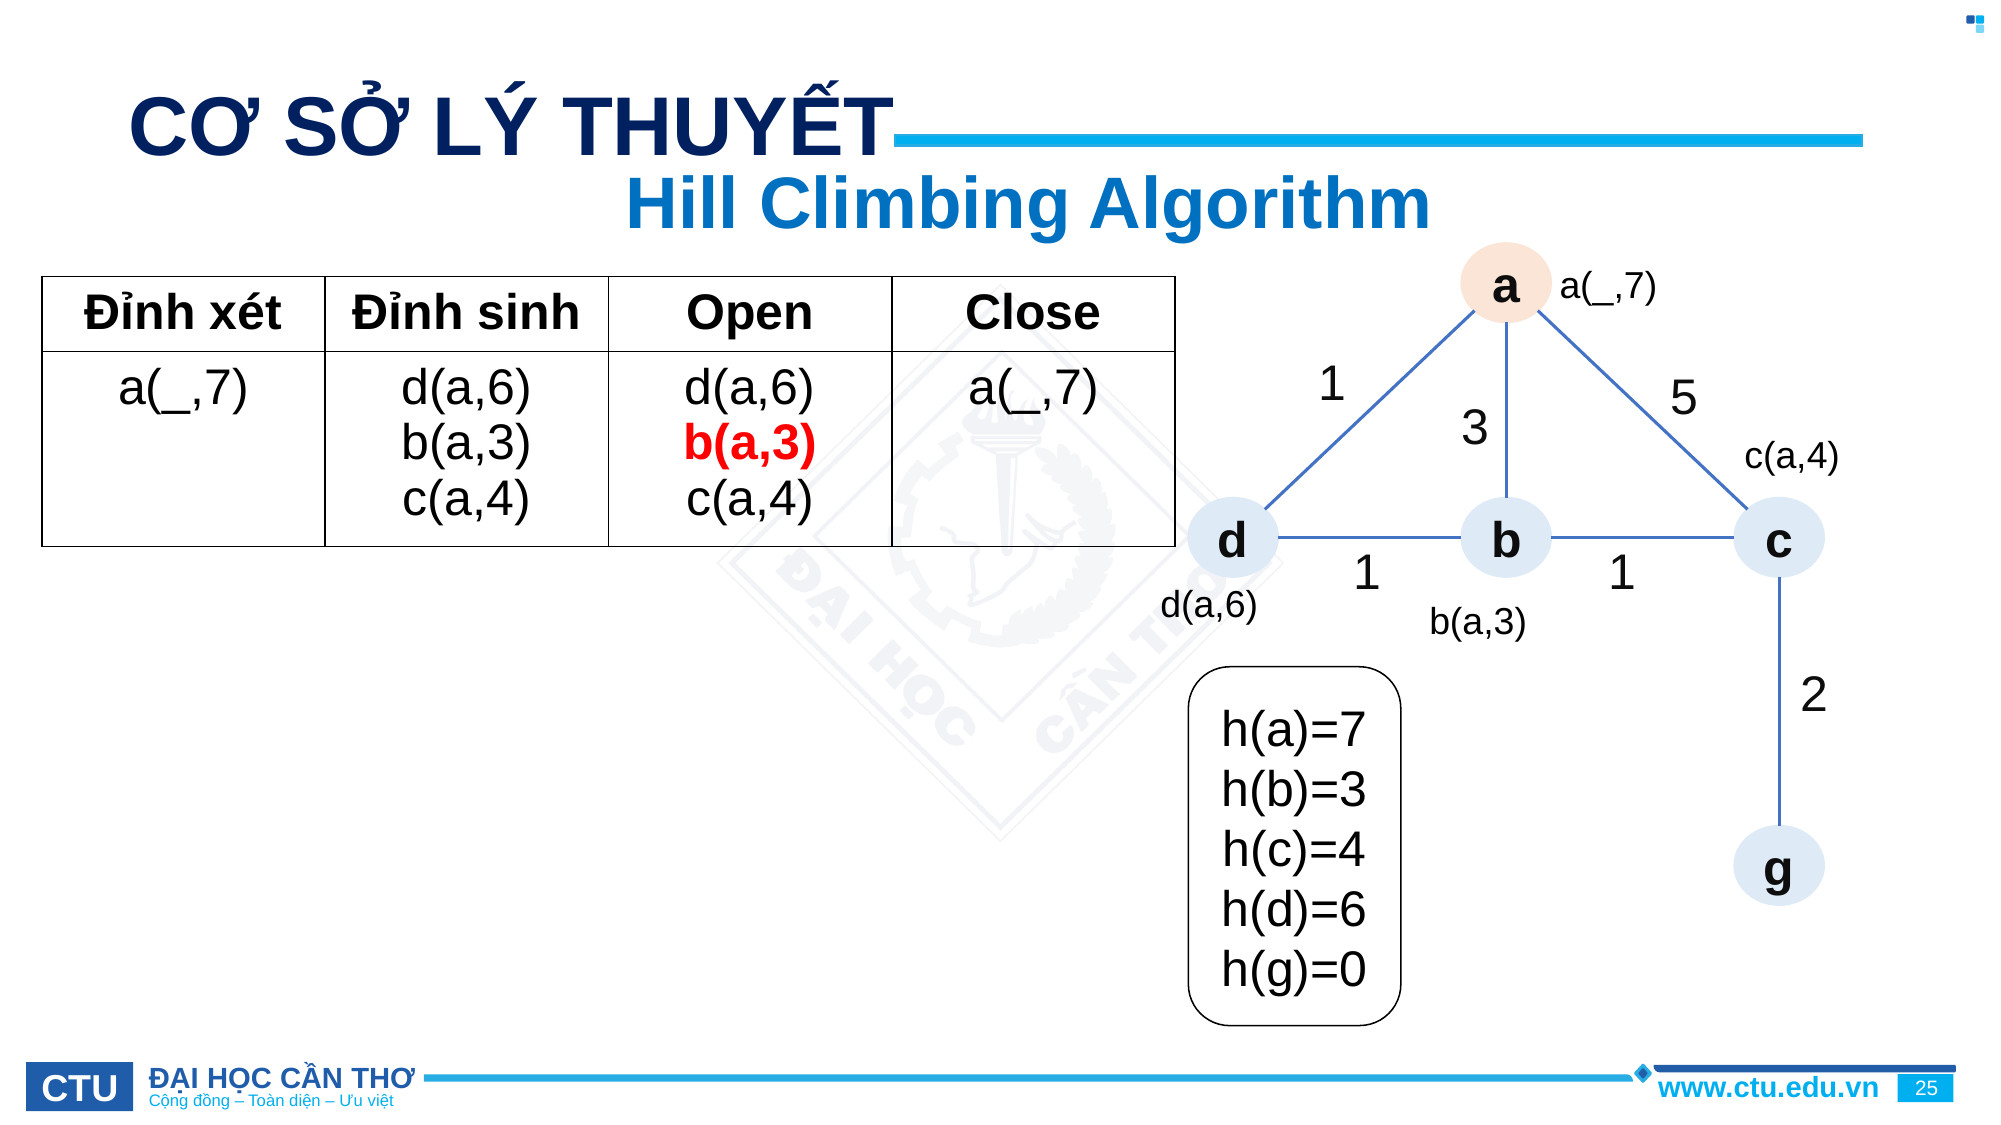

CƠ SỞ LÝ THUYẾT

# Hill Climbing Algorithm
a
1
5
3
d
b
c
1
1
2
g
a(_,7)
| Đỉnh xét | Đỉnh sinh | Open | Close |
| --- | --- | --- | --- |
| a(\_,7) | d(a,6) b(a,3) c(a,4) | d(a,6) b(a,3) c(a,4) | a(\_,7) |
c(a,4)
d(a,6)
b(a,3)
h(a)=7
h(b)=3
h(c)=4
h(d)=6
h(g)=0